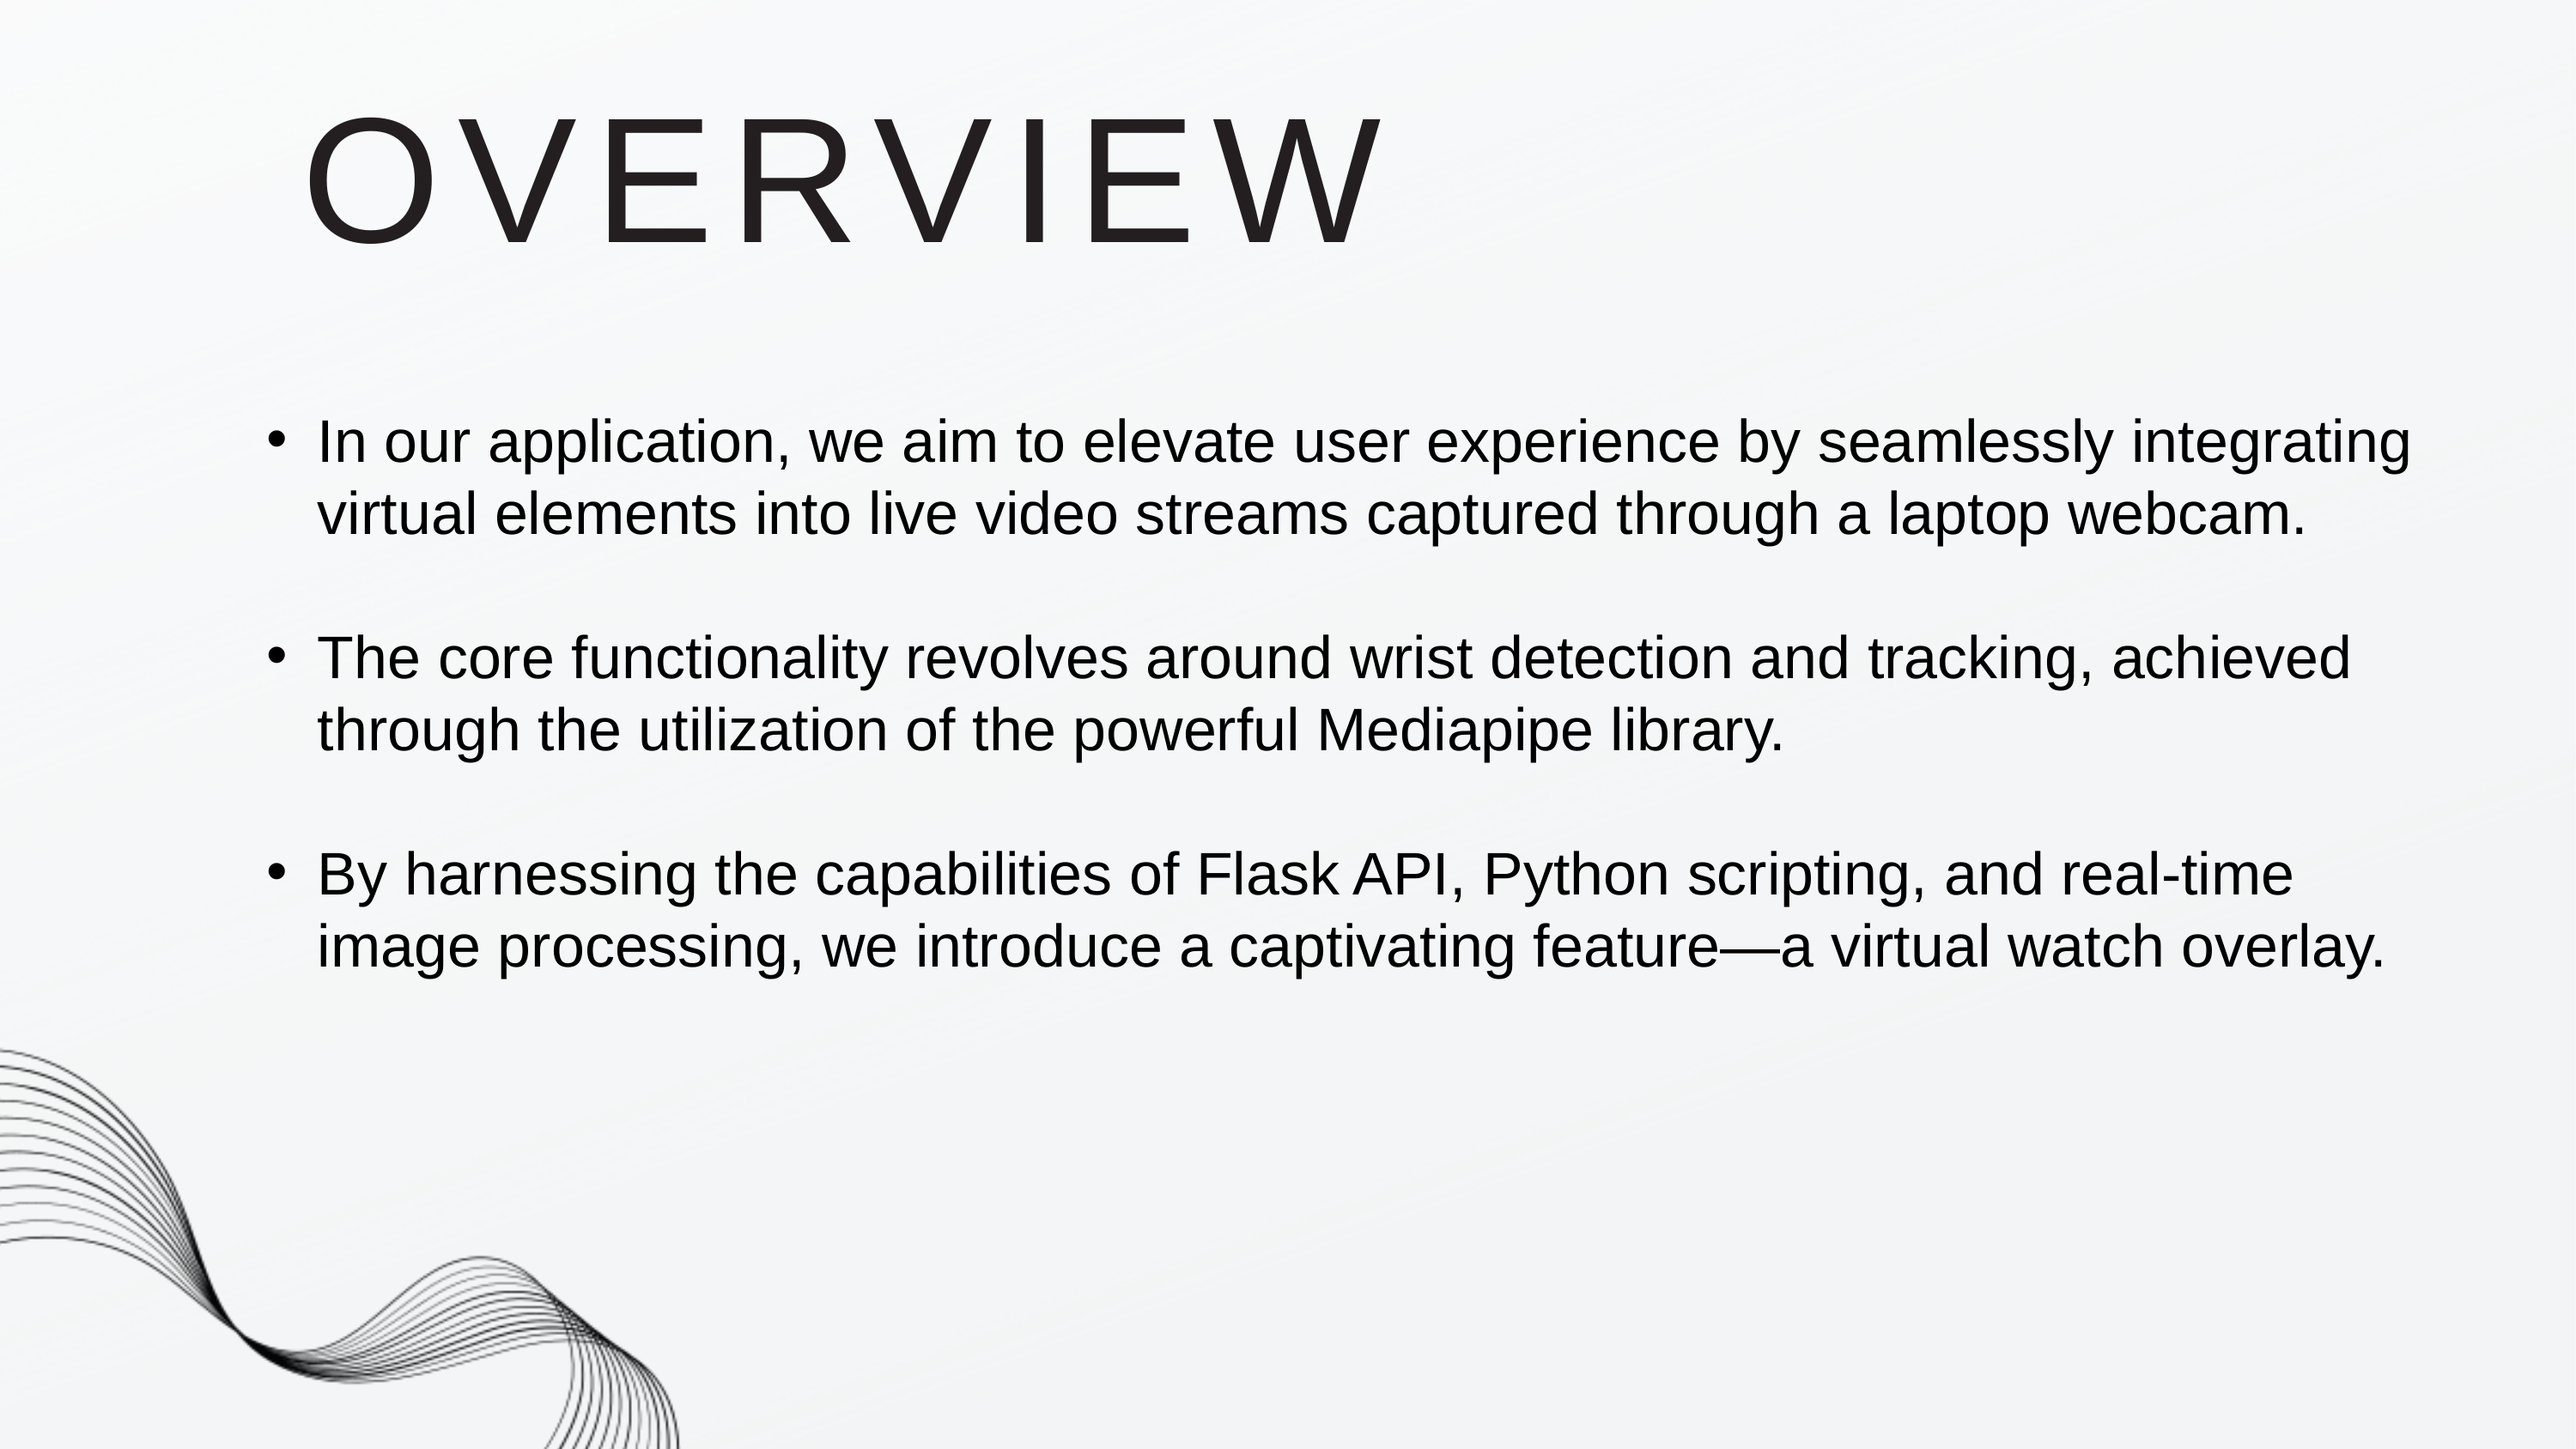

OVERVIEW
In our application, we aim to elevate user experience by seamlessly integrating virtual elements into live video streams captured through a laptop webcam.

The core functionality revolves around wrist detection and tracking, achieved through the utilization of the powerful Mediapipe library.

By harnessing the capabilities of Flask API, Python scripting, and real-time image processing, we introduce a captivating feature—a virtual watch overlay.